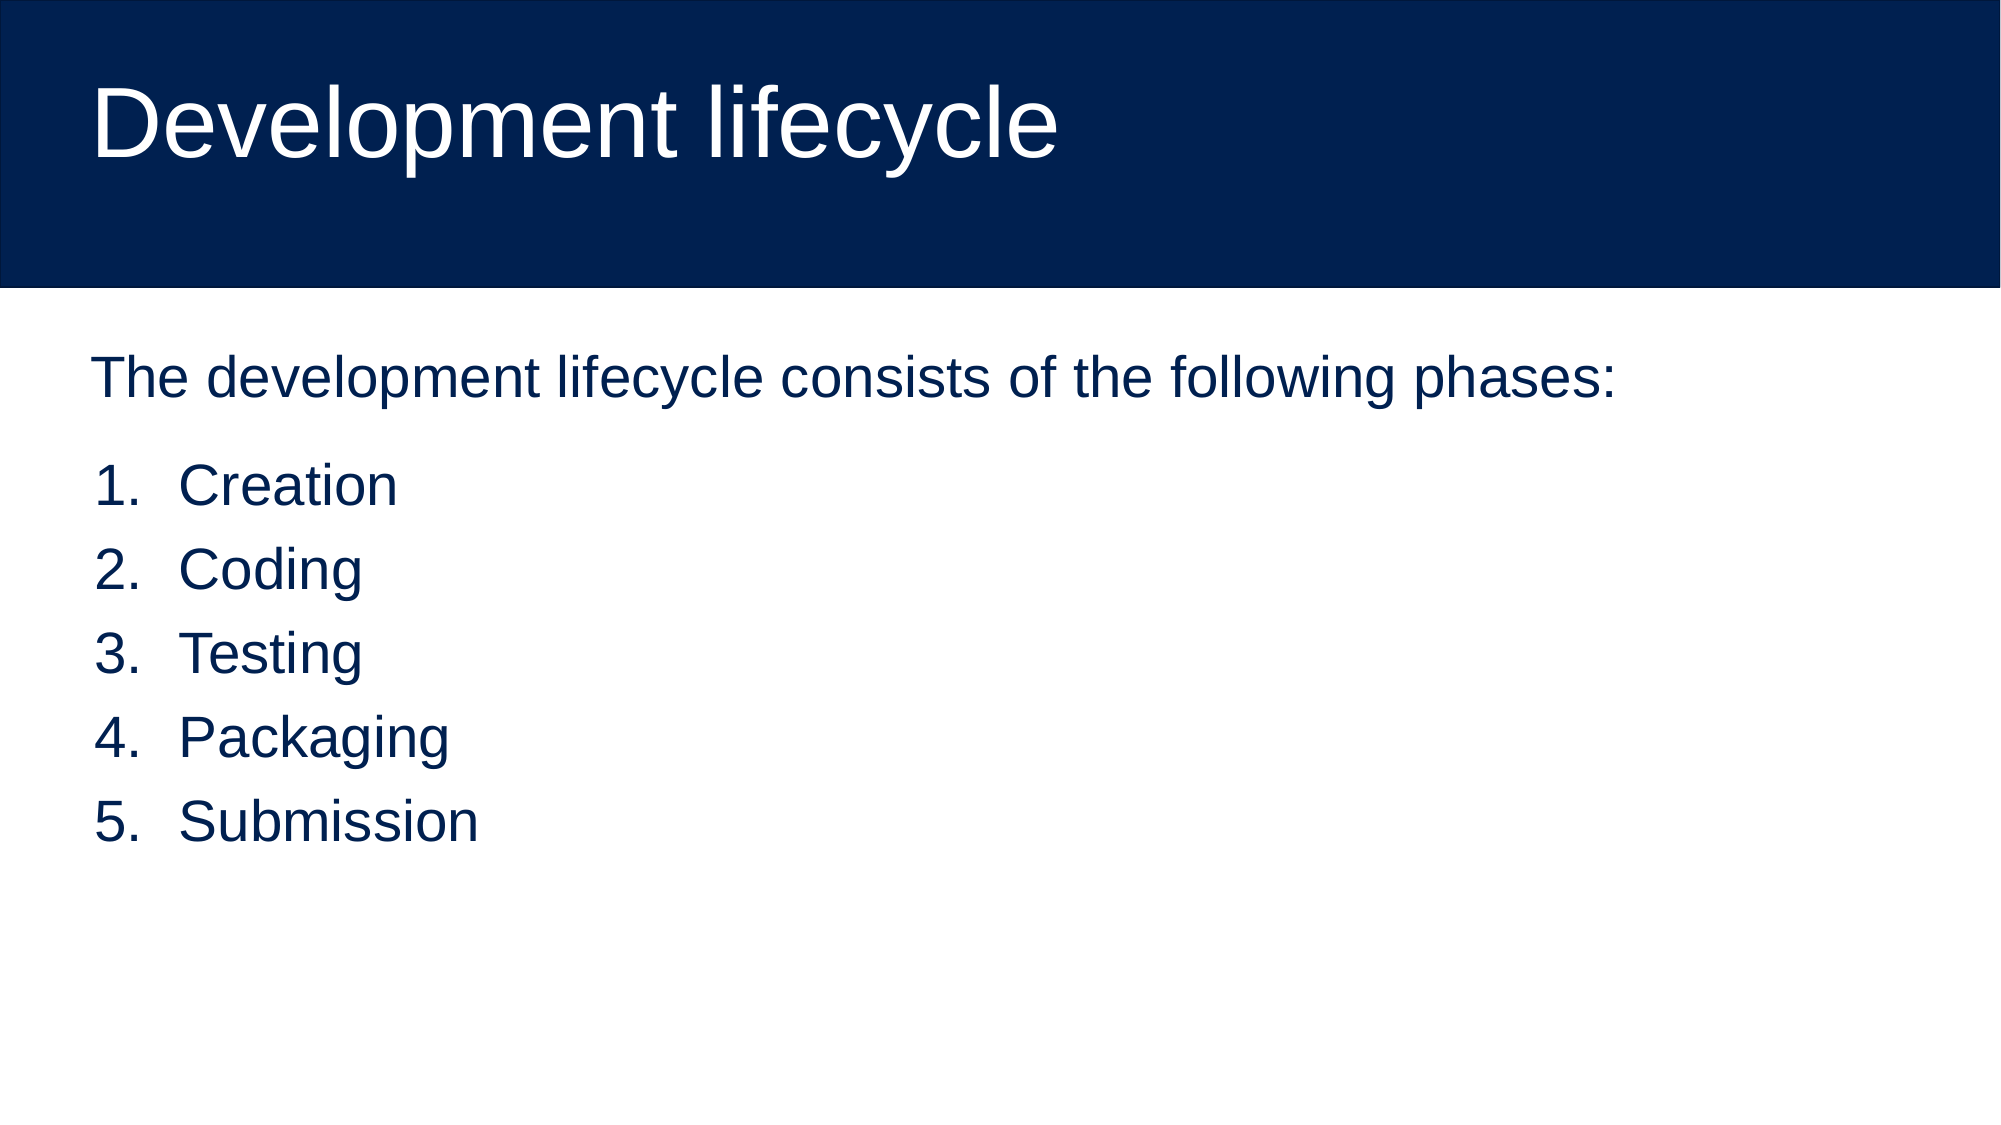

Development lifecycle

The development lifecycle consists of the following phases:
Creation
Coding
Testing
Packaging
Submission